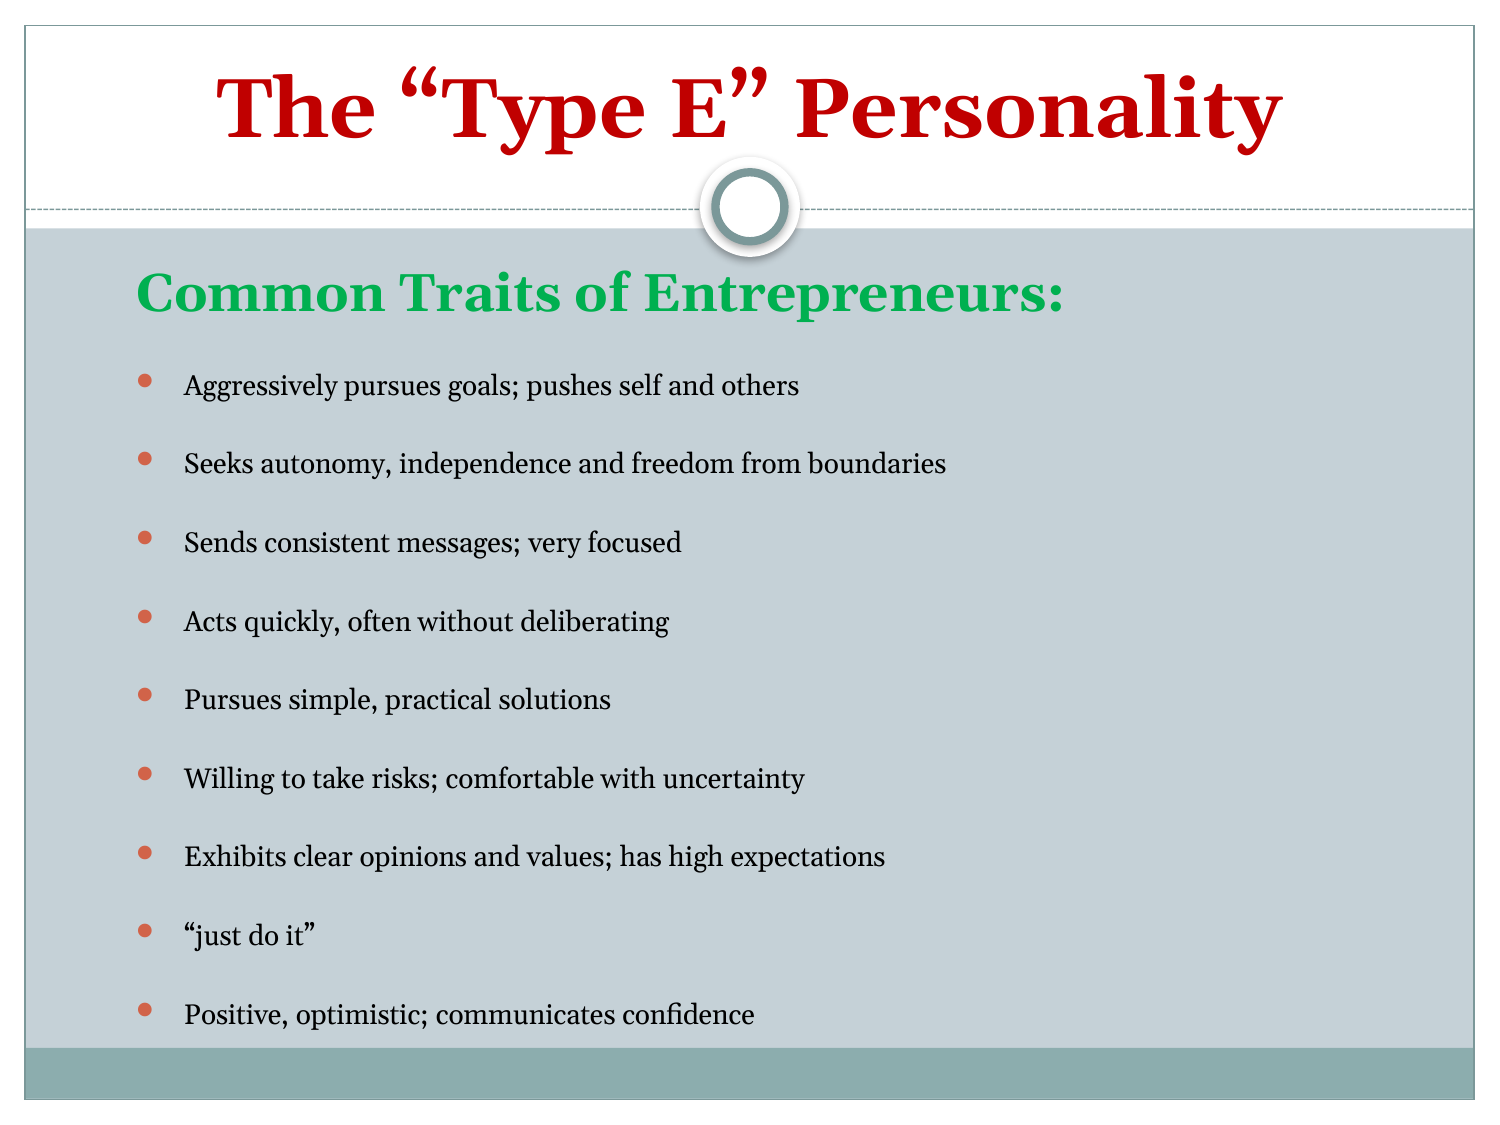

# The “Type E” Personality
Common Traits of Entrepreneurs:

 Aggressively pursues goals; pushes self and others

 Seeks autonomy, independence and freedom from boundaries

 Sends consistent messages; very focused

 Acts quickly, often without deliberating

 Pursues simple, practical solutions

 Willing to take risks; comfortable with uncertainty

 Exhibits clear opinions and values; has high expectations

 “just do it”

 Positive, optimistic; communicates confidence